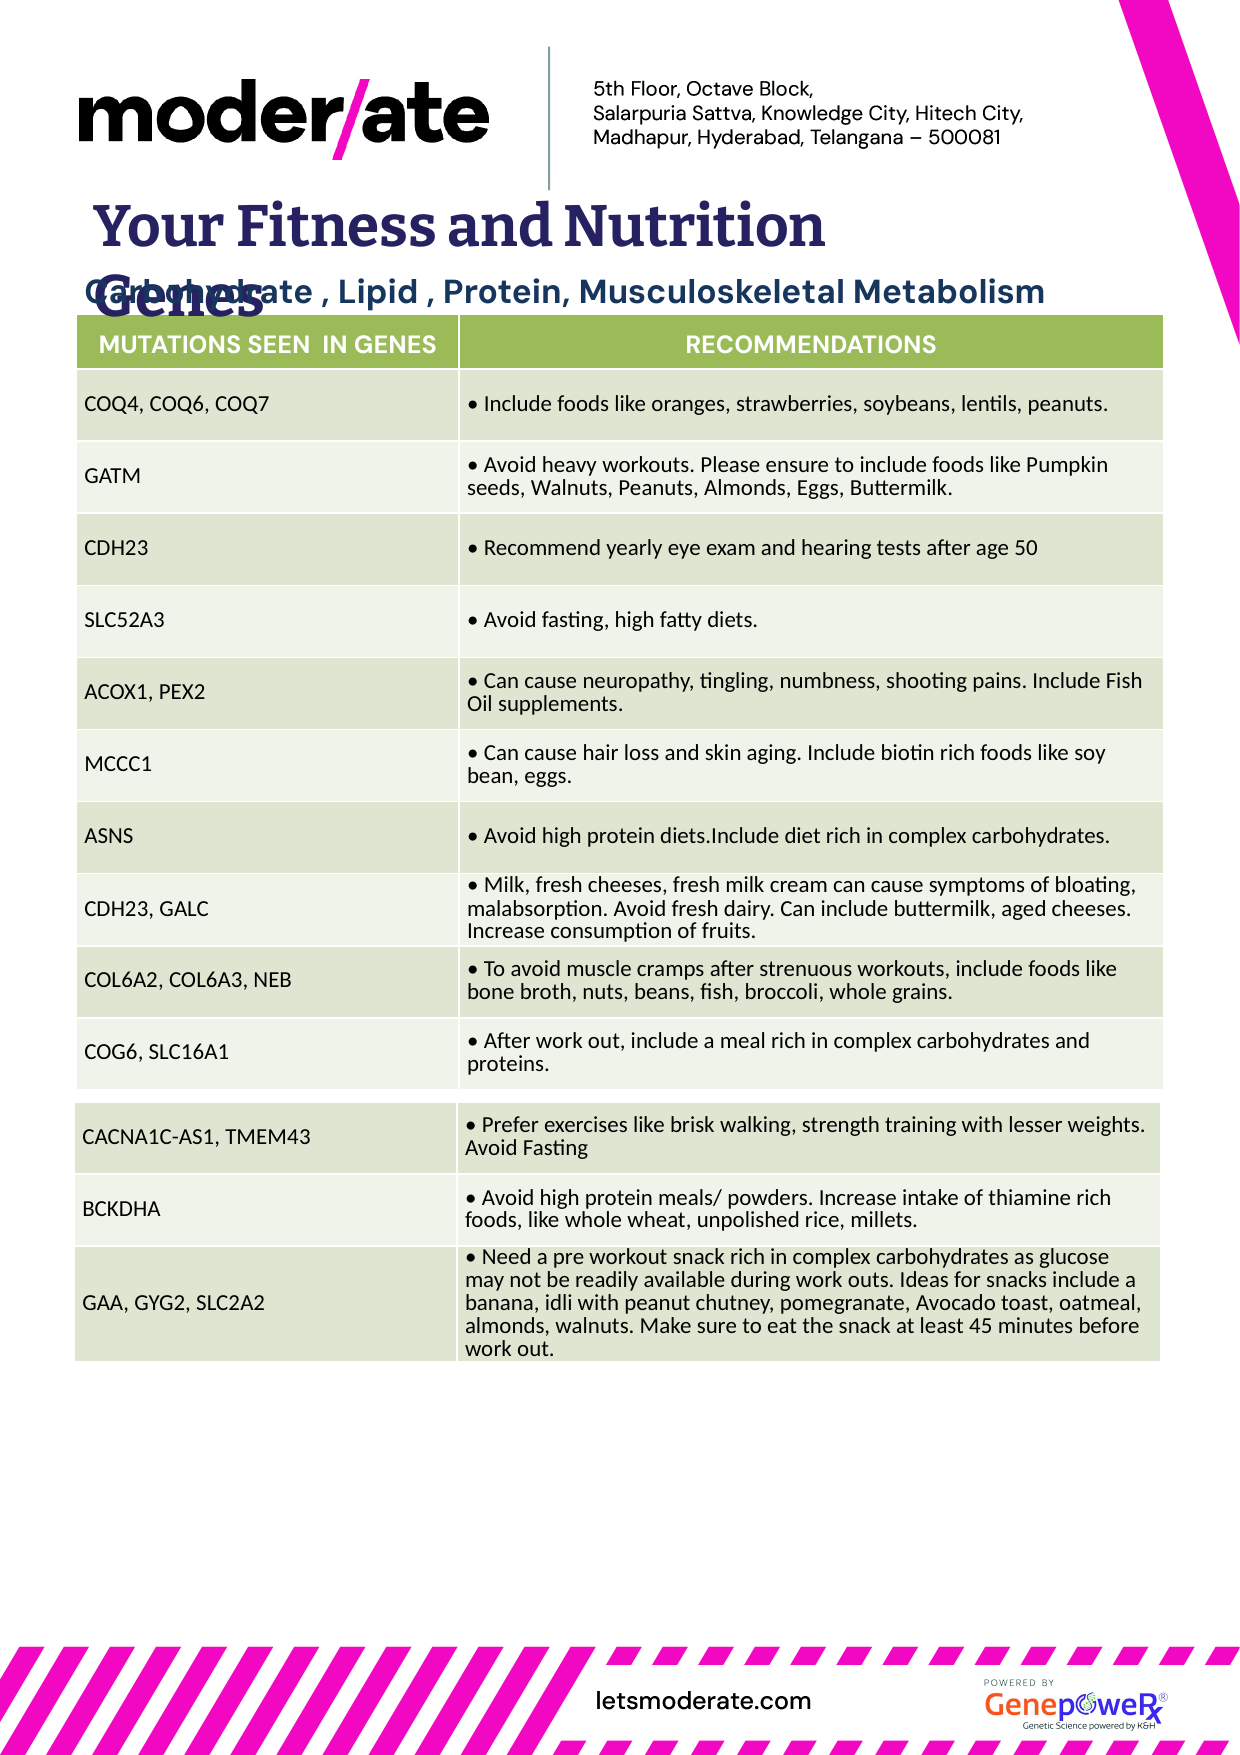

Your Fitness and Nutrition Genes
Carbohydrate , Lipid , Protein, Musculoskeletal Metabolism
| MUTATIONS SEEN IN GENES | RECOMMENDATIONS |
| --- | --- |
| COQ4, COQ6, COQ7 | • Include foods like oranges, strawberries, soybeans, lentils, peanuts. |
| GATM | • Avoid heavy workouts. Please ensure to include foods like Pumpkin seeds, Walnuts, Peanuts, Almonds, Eggs, Buttermilk. |
| CDH23 | • Recommend yearly eye exam and hearing tests after age 50 |
| SLC52A3 | • Avoid fasting, high fatty diets. |
| ACOX1, PEX2 | • Can cause neuropathy, tingling, numbness, shooting pains. Include Fish Oil supplements. |
| MCCC1 | • Can cause hair loss and skin aging. Include biotin rich foods like soy bean, eggs. |
| ASNS | • Avoid high protein diets.Include diet rich in complex carbohydrates. |
| CDH23, GALC | • Milk, fresh cheeses, fresh milk cream can cause symptoms of bloating, malabsorption. Avoid fresh dairy. Can include buttermilk, aged cheeses. Increase consumption of fruits. |
| COL6A2, COL6A3, NEB | • To avoid muscle cramps after strenuous workouts, include foods like bone broth, nuts, beans, fish, broccoli, whole grains. |
| COG6, SLC16A1 | • After work out, include a meal rich in complex carbohydrates and proteins. |
| CACNA1C-AS1, TMEM43 | • Prefer exercises like brisk walking, strength training with lesser weights. Avoid Fasting |
| --- | --- |
| BCKDHA | • Avoid high protein meals/ powders. Increase intake of thiamine rich foods, like whole wheat, unpolished rice, millets. |
| GAA, GYG2, SLC2A2 | • Need a pre workout snack rich in complex carbohydrates as glucose may not be readily available during work outs. Ideas for snacks include a banana, idli with peanut chutney, pomegranate, Avocado toast, oatmeal, almonds, walnuts. Make sure to eat the snack at least 45 minutes before work out. |